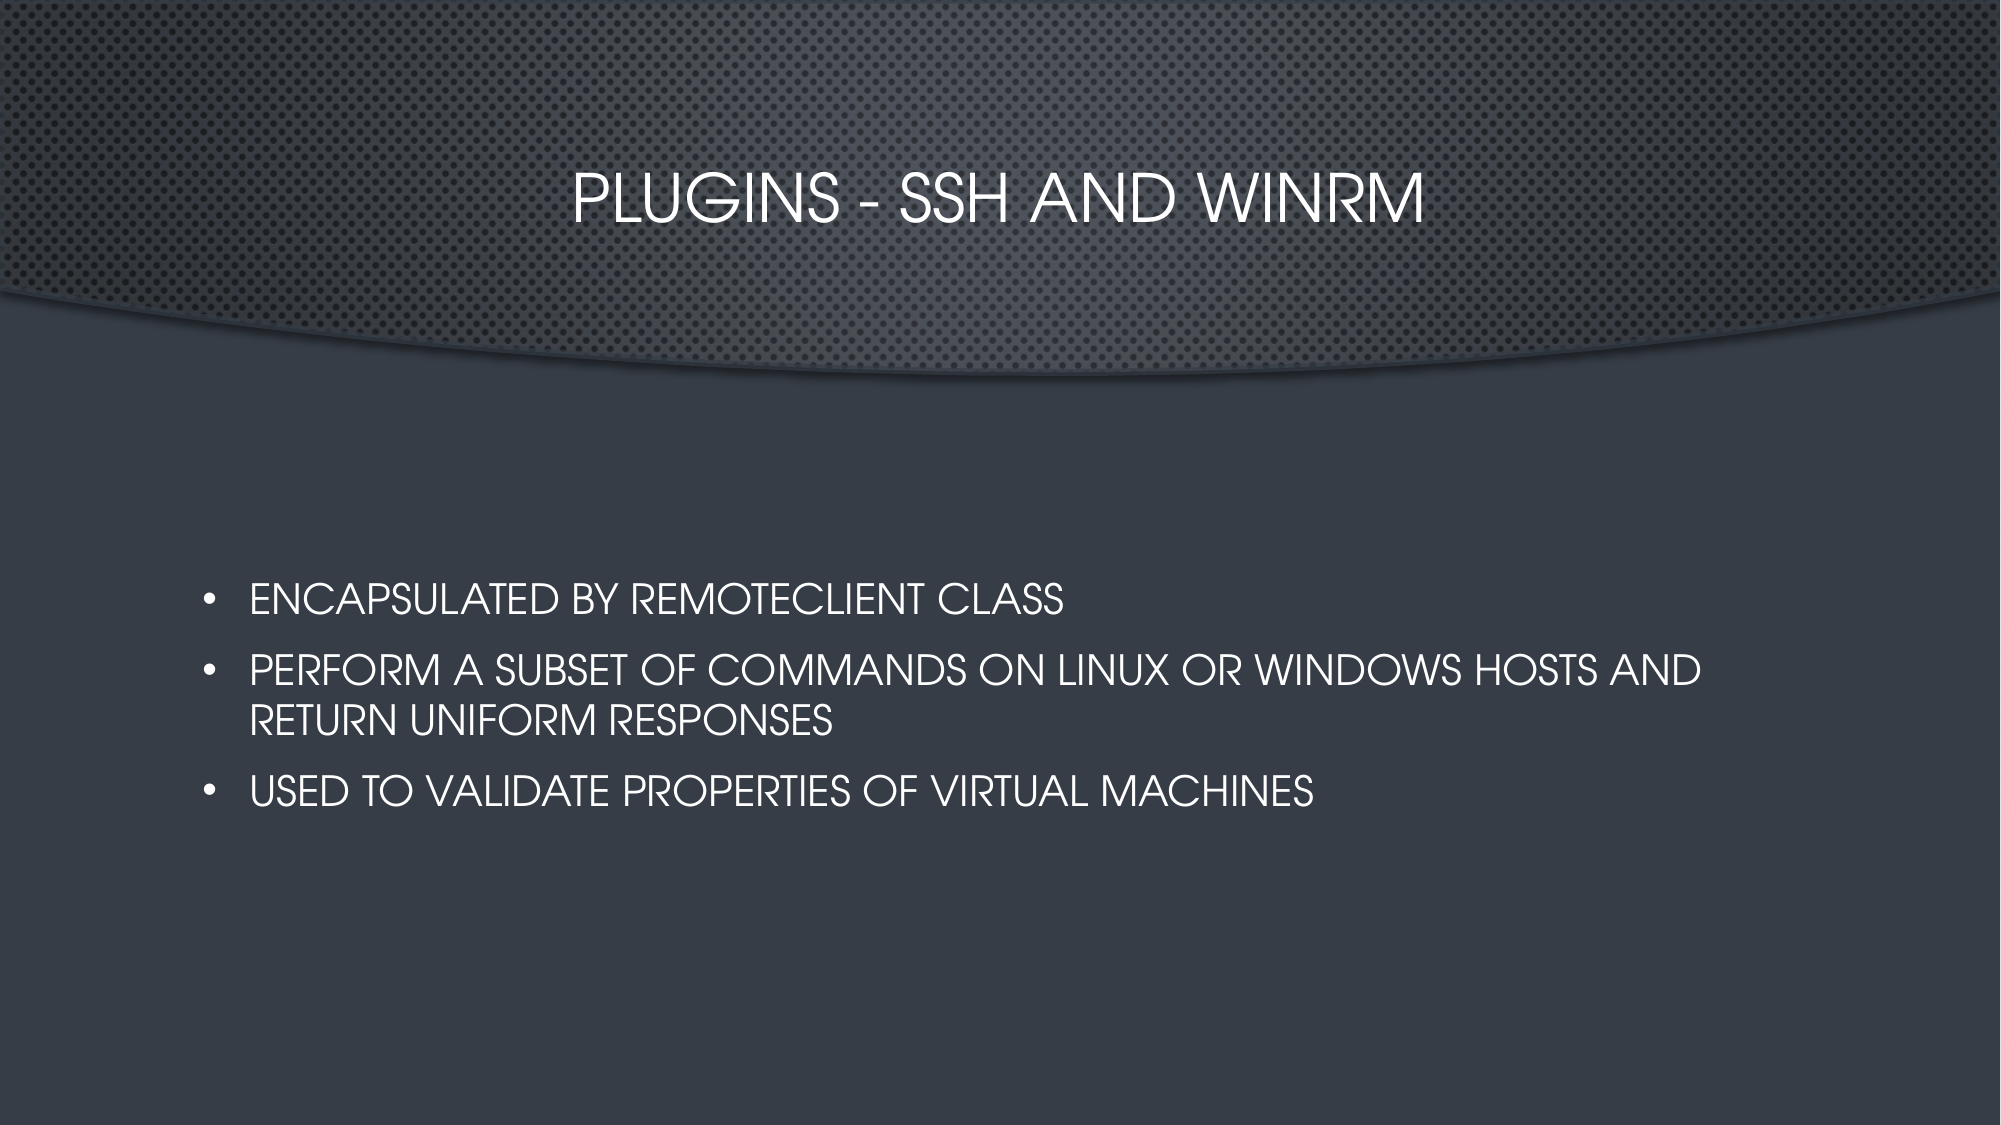

# Plugins - SSH and WinRM
Encapsulated by RemoteClient class
Perform a subset of commands on Linux or Windows hosts and return uniform responses
Used to validate properties of virtual machines